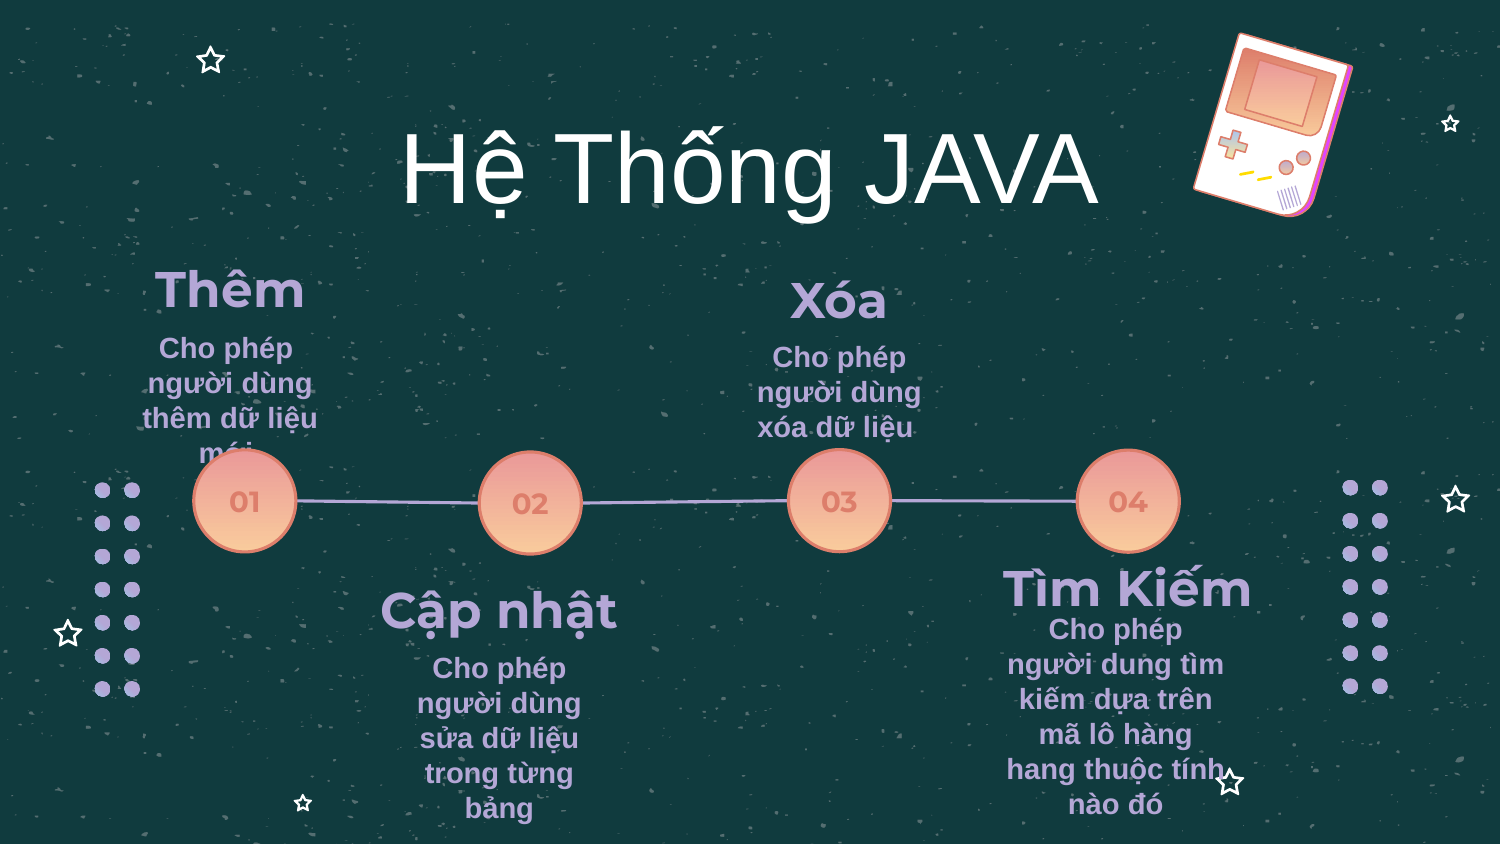

Hệ Thống JAVA
Thêm
Xóa
Cho phép  người dùng thêm dữ liệu mới
Cho phép người dùng xóa dữ liệu
03
01
04
02

Tìm Kiếm
Cập nhật
Cho phép người dung tìm kiếm dựa trên mã lô hàng hang thuộc tính nào đó
Cho phép người dùng sửa dữ liệu trong từng bảng